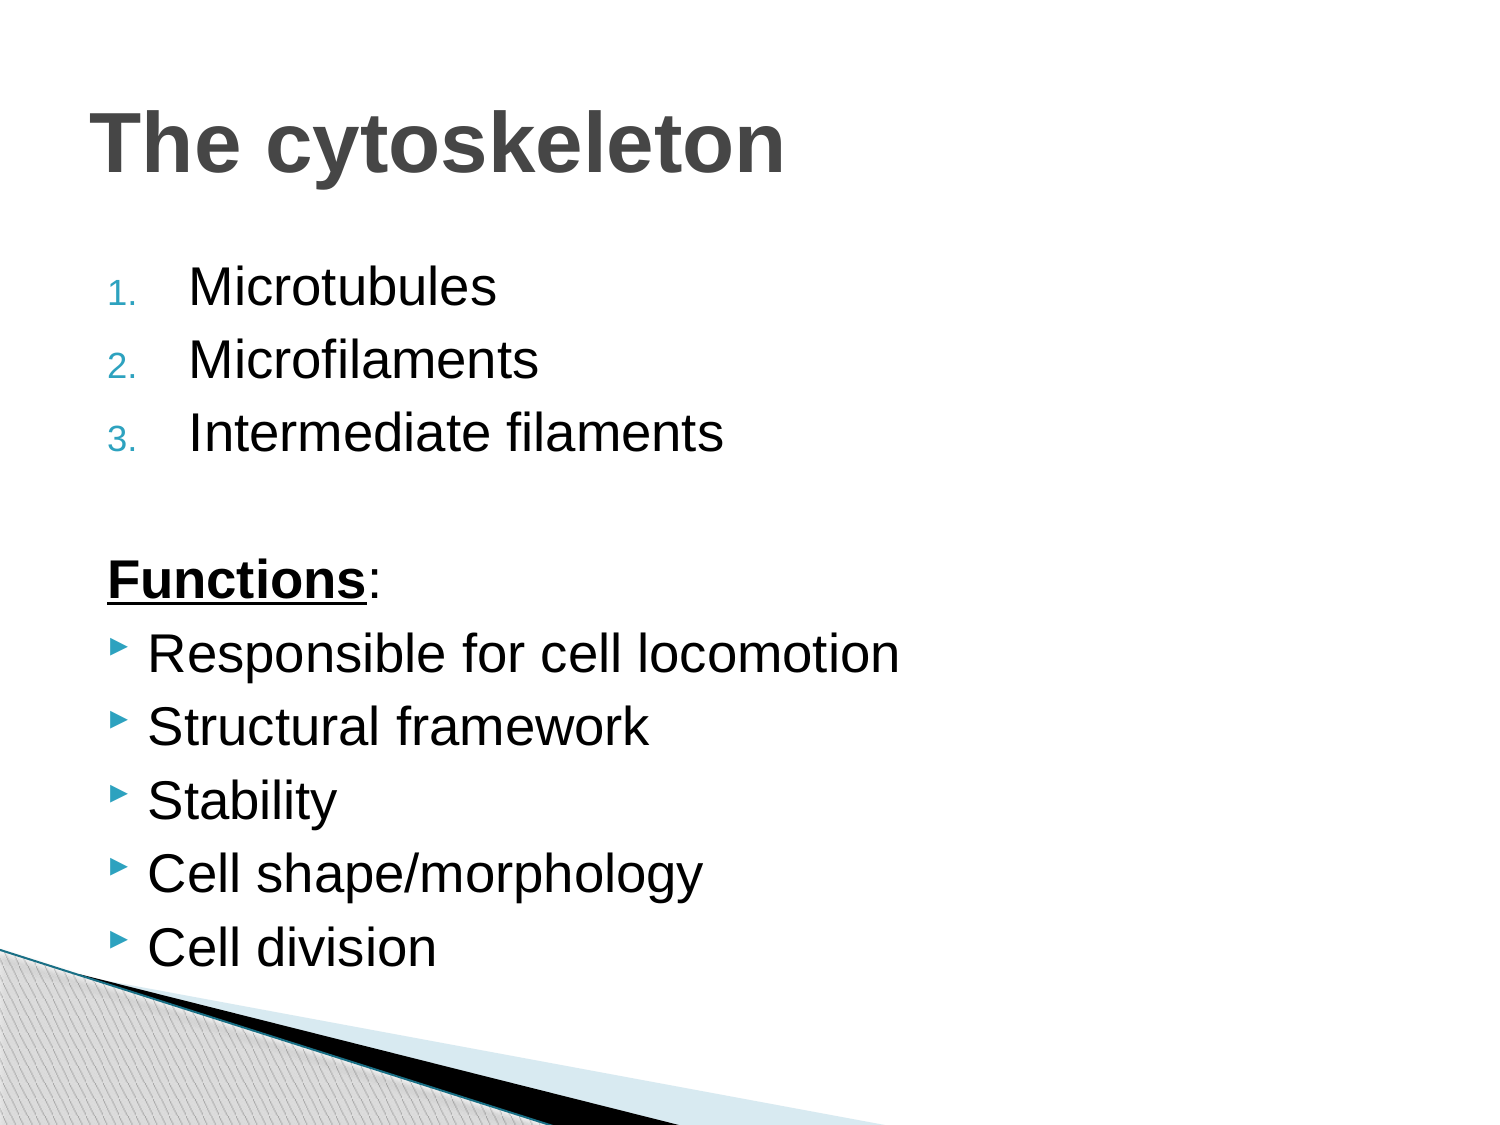

# The cytoskeleton
Microtubules
Microfilaments
Intermediate filaments

Functions:
Responsible for cell locomotion
Structural framework
Stability
Cell shape/morphology
Cell division